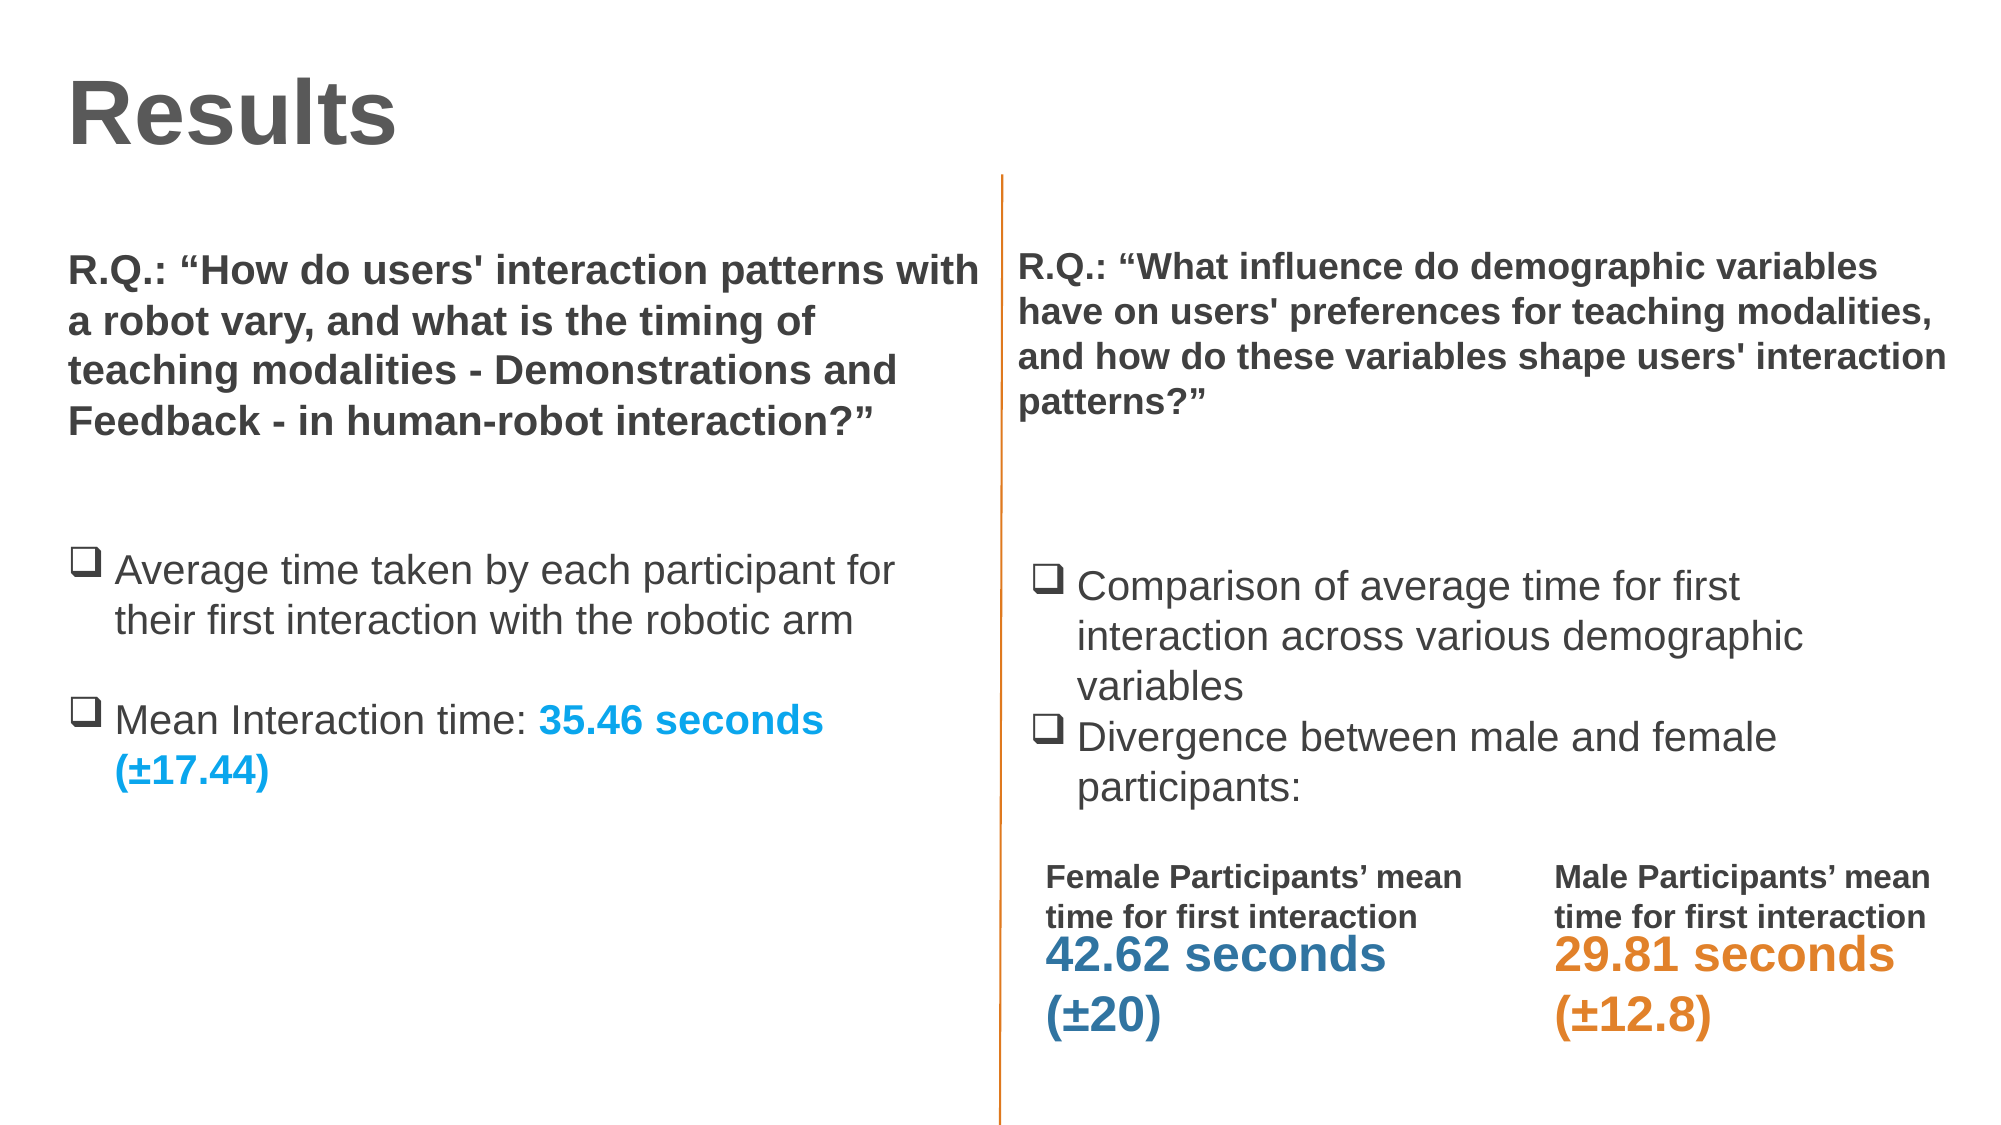

Results
R.Q.: “How do users' interaction patterns with a robot vary, and what is the timing of teaching modalities - Demonstrations and Feedback - in human-robot interaction?”
Average time taken by each participant for their first interaction with the robotic arm

Mean Interaction time: 35.46 seconds (±17.44)

R.Q.: “What influence do demographic variables have on users' preferences for teaching modalities, and how do these variables shape users' interaction patterns?”
Comparison of average time for first interaction across various demographic variables
Divergence between male and female participants:
Female Participants’ mean time for first interaction
42.62 seconds (±20)
Male Participants’ mean time for first interaction
29.81 seconds (±12.8)